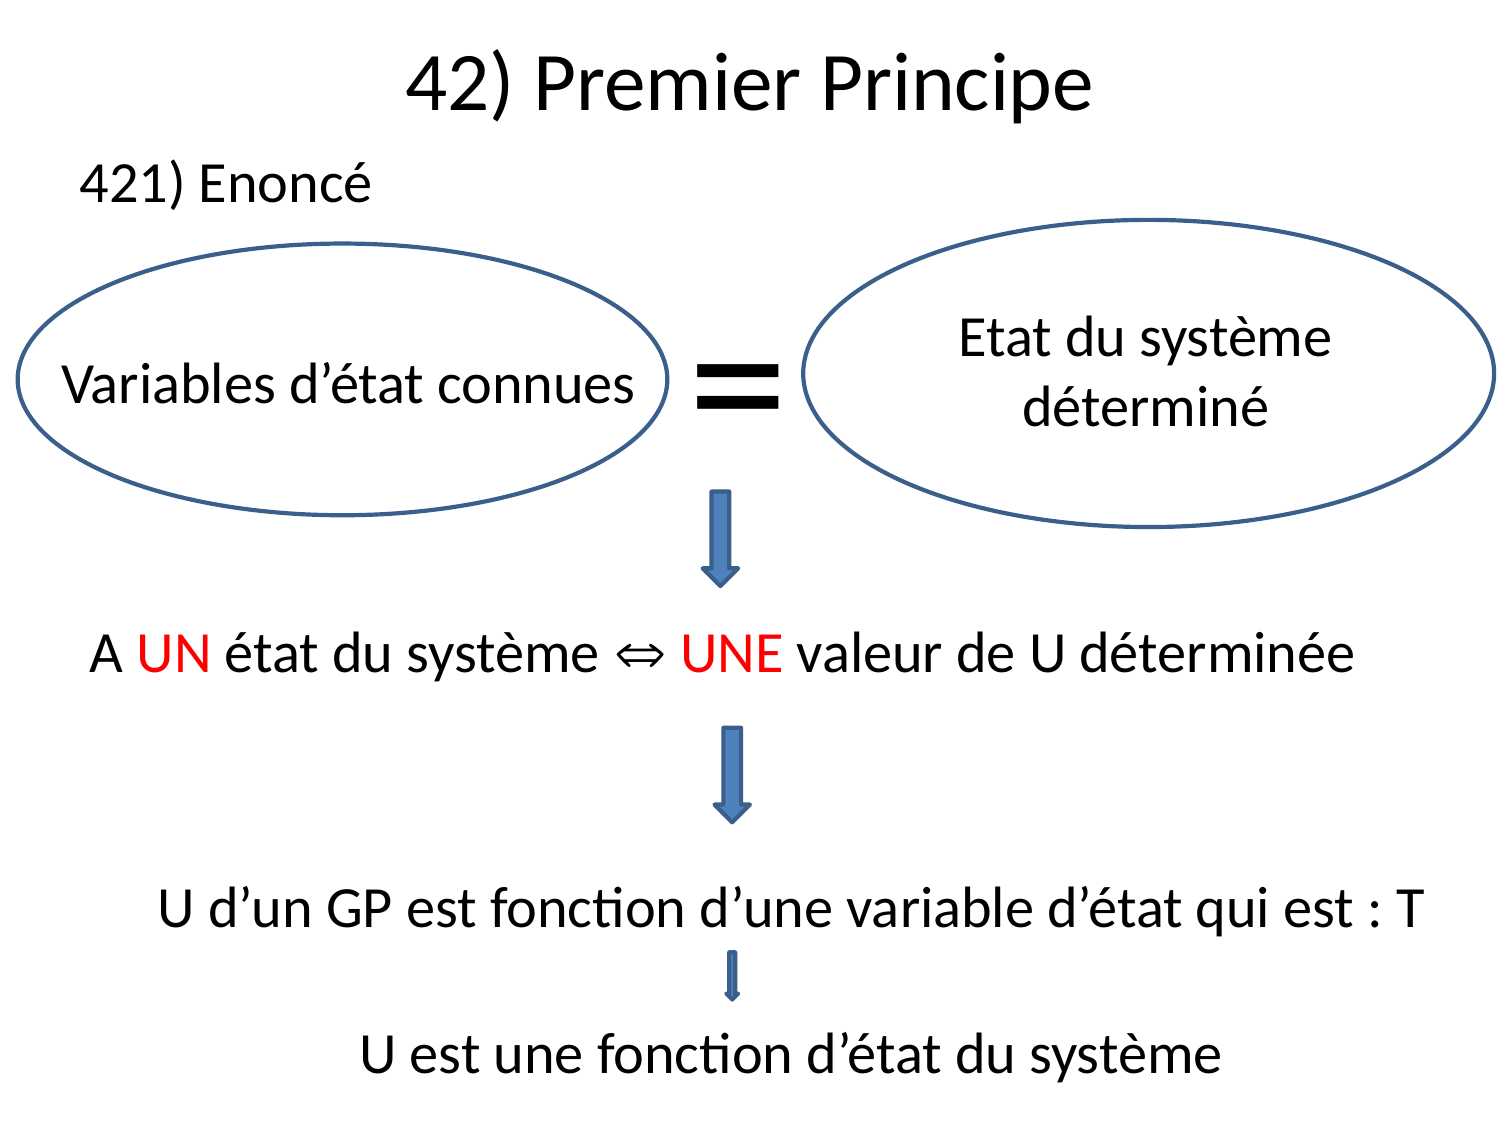

# 42) Premier Principe
421) Enoncé

=
Etat du système déterminé
Variables d’état connues

A UN état du système ⇔ UNE valeur de U déterminée

U d’un GP est fonction d’une variable d’état qui est : T

U est une fonction d’état du système